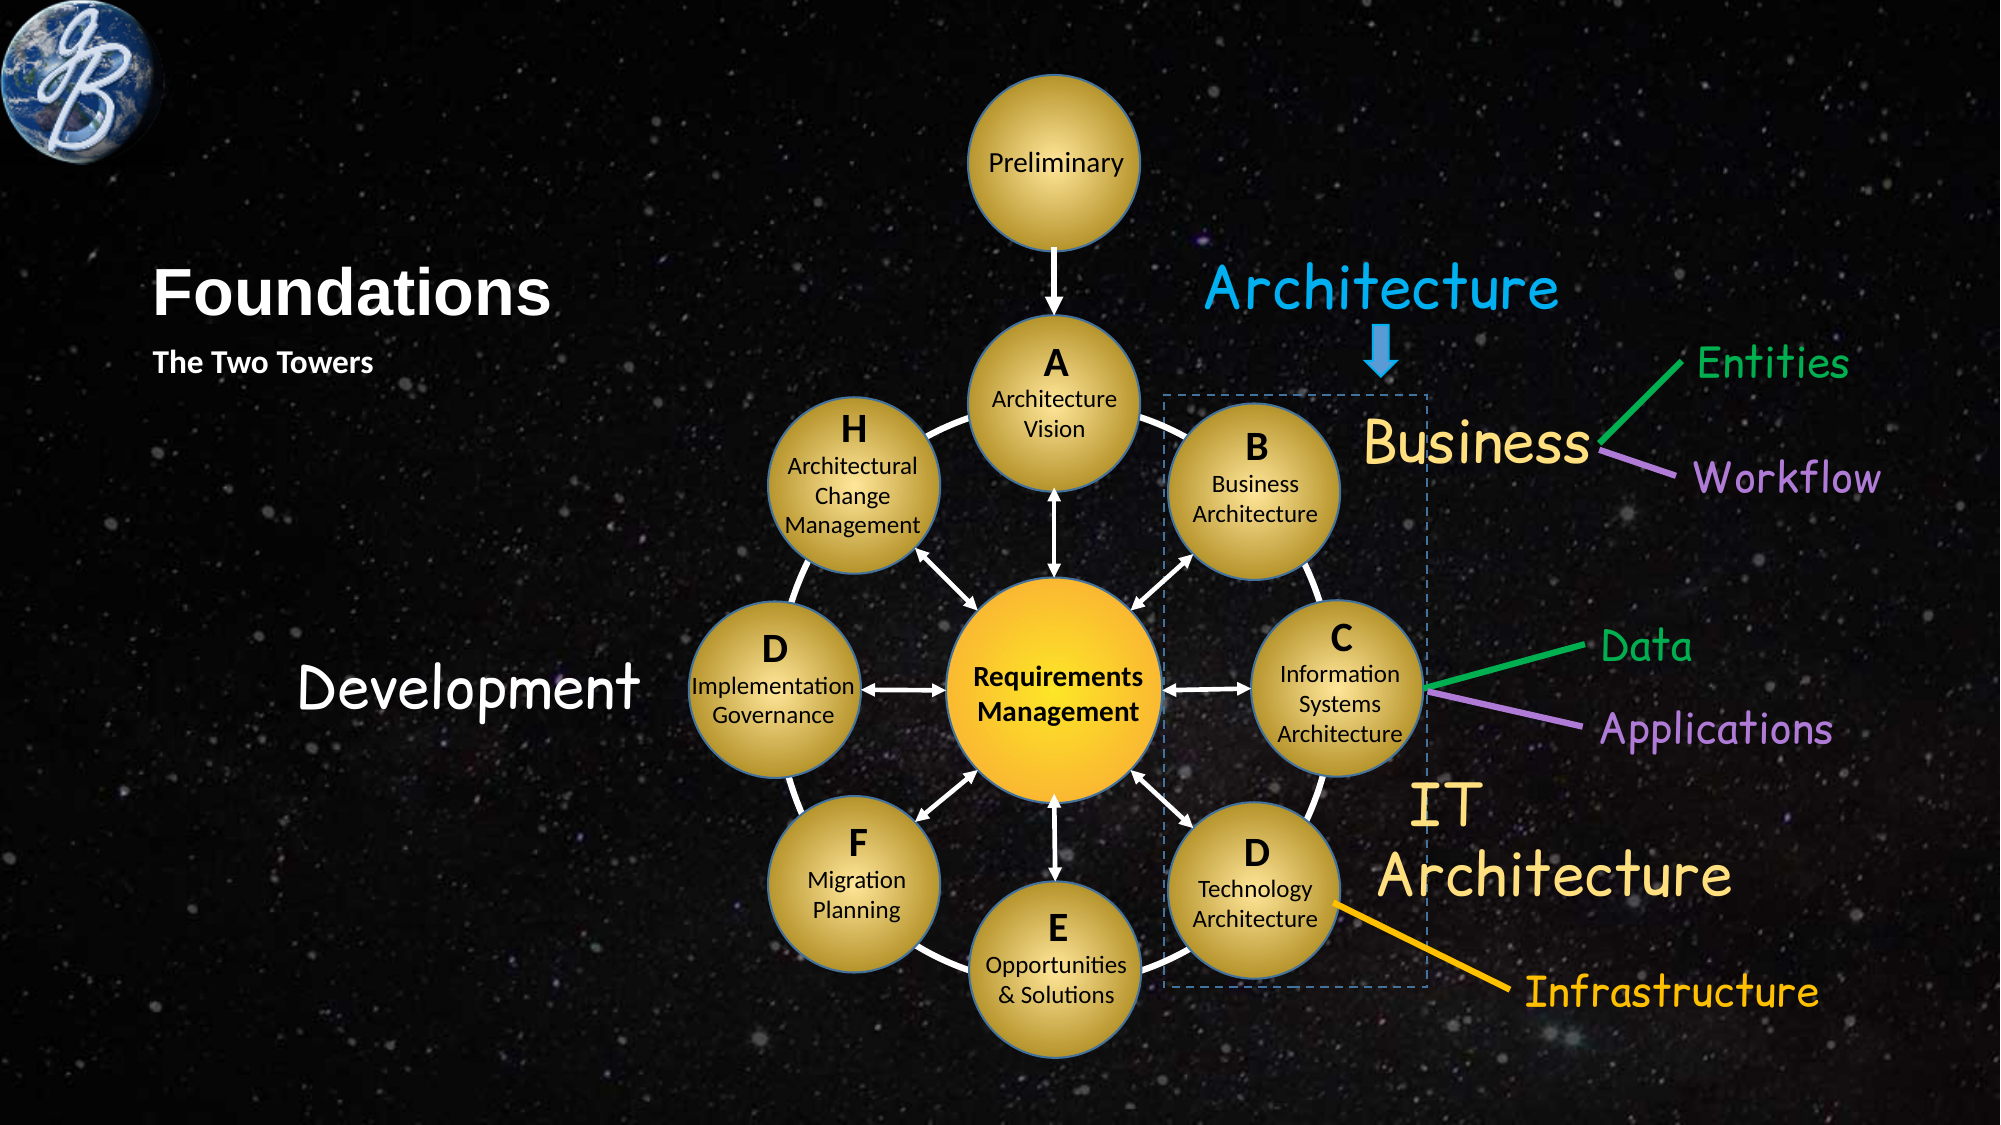

# Foundations

Preliminary
Architecture

A
Entities
The Two Towers
Architecture
Vision
H

Business

B
Architectural
Change
Management
Workflow
Business
Architecture

C
Data
D
Development
Requirements
Management
Information
Systems
Architecture
Implementation
Governance
Applications
  IT
Architecture

F
D
Migration
Planning
Technology
Architecture

E
Opportunities
& Solutions
Infrastructure